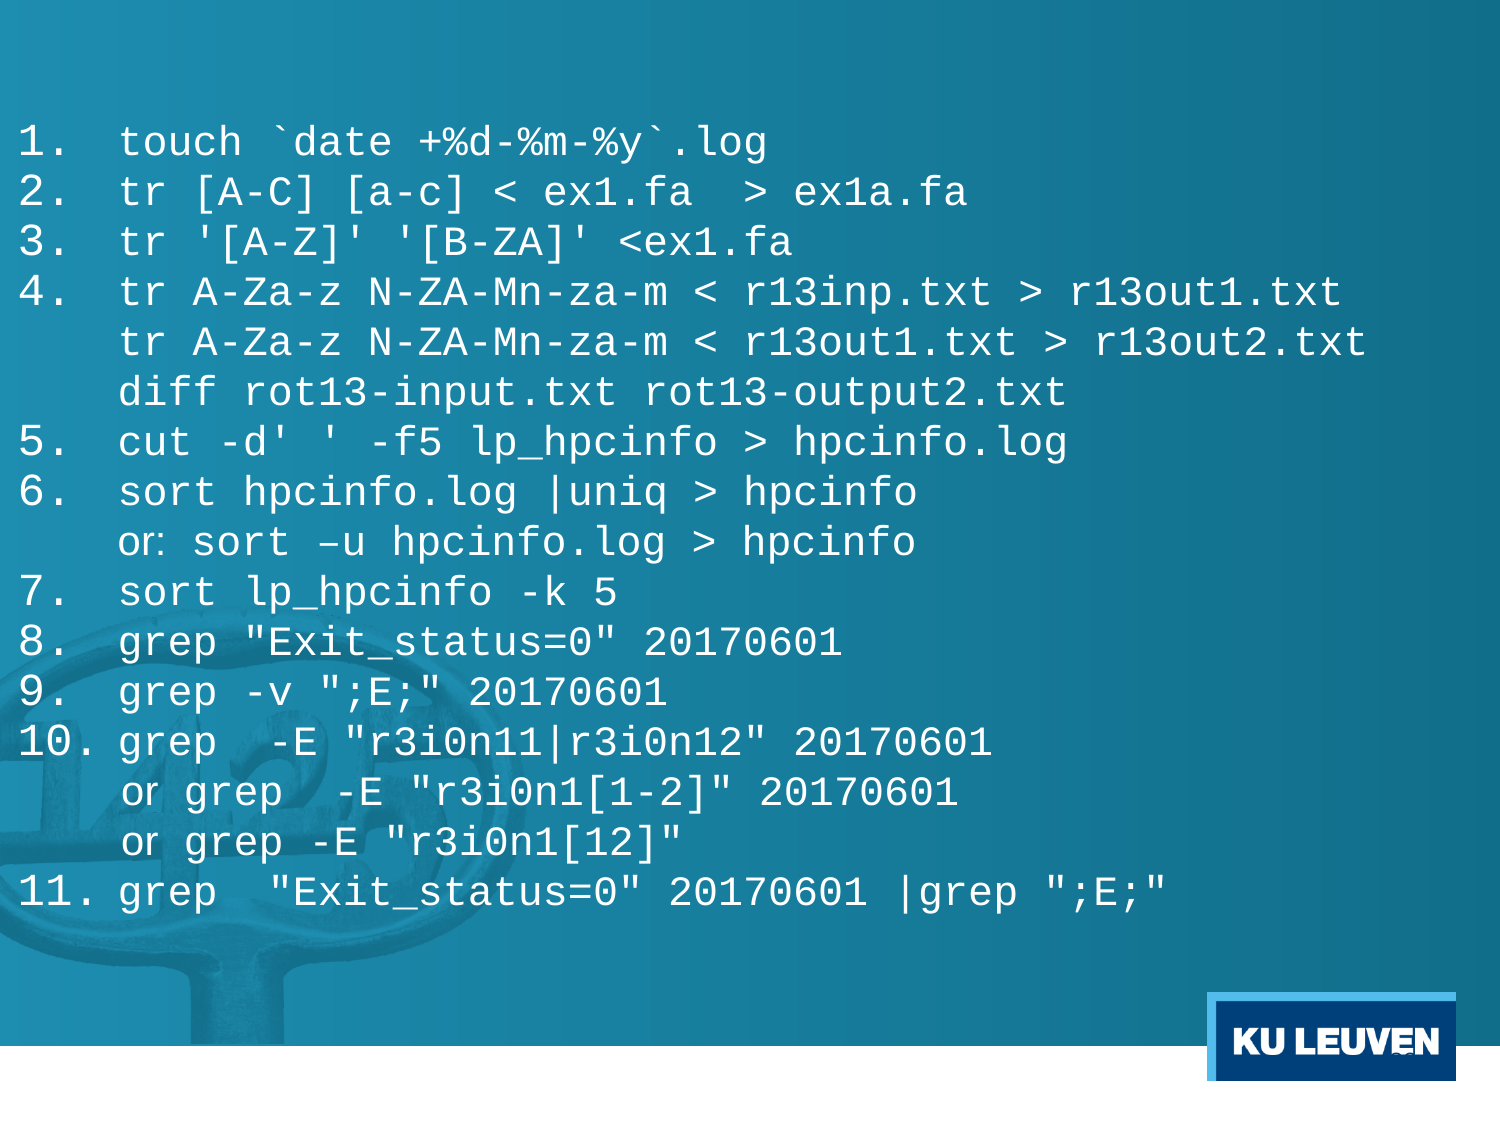

touch `date +%d-%m-%y`.log
tr [A-C] [a-c] < ex1.fa  > ex1a.fa
tr '[A-Z]' '[B-ZA]' <ex1.fa
tr A-Za-z N-ZA-Mn-za-m < r13inp.txt > r13out1.txt
    tr A-Za-z N-ZA-Mn-za-m < r13out1.txt > r13out2.txt
    diff rot13-input.txt rot13-output2.txt
 cut -d' ' -f5 lp_hpcinfo > hpcinfo.log
sort hpcinfo.log |uniq > hpcinfo
    or: sort –u hpcinfo.log > hpcinfo
sort lp_hpcinfo -k 5
grep "Exit_status=0" 20170601
grep -v ";E;" 20170601
grep  -E "r3i0n11|r3i0n12" 20170601
         or grep  -E "r3i0n1[1-2]" 20170601
         or grep -E "r3i0n1[12]"
grep  "Exit_status=0" 20170601 |grep ";E;"

88